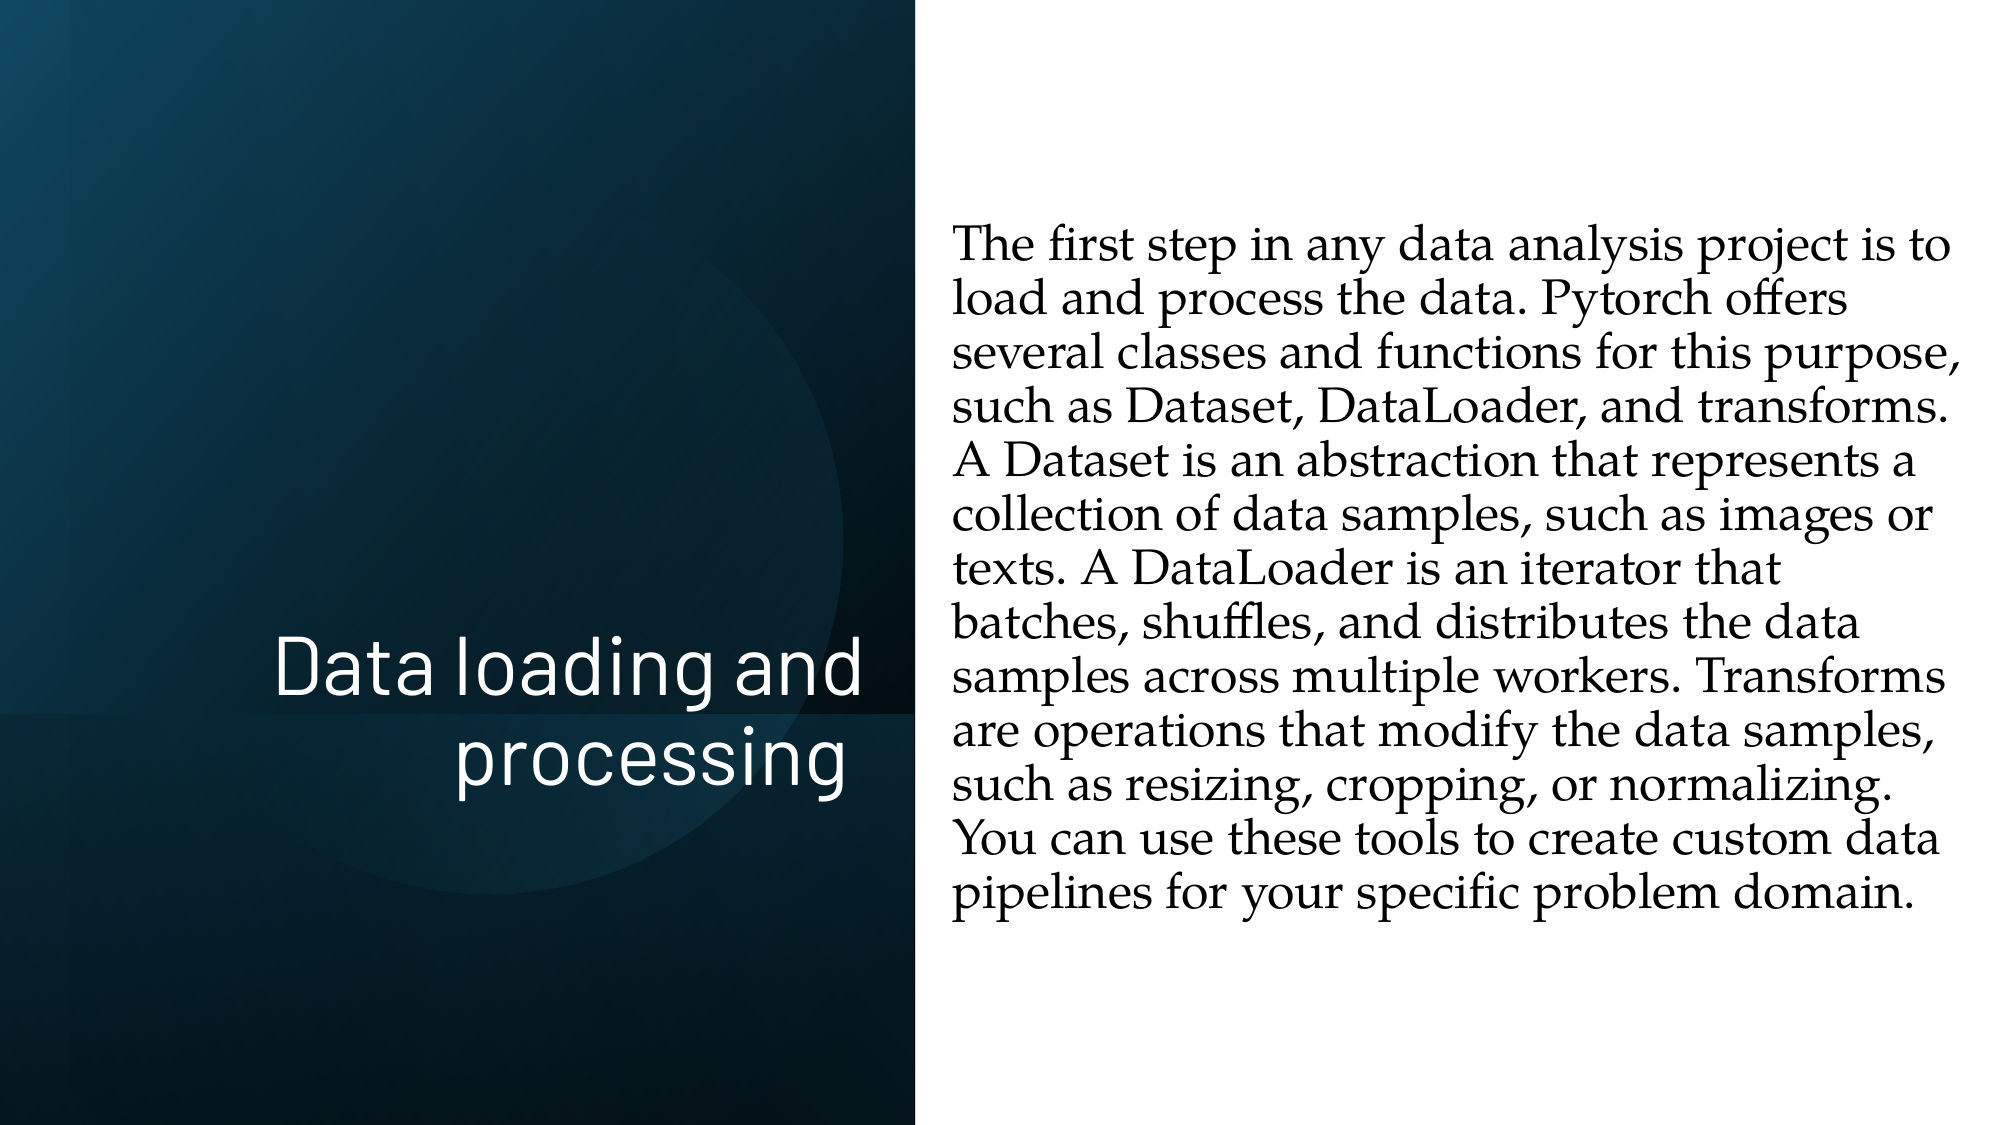

The first step in any data analysis project is to load and process the data. Pytorch offers several classes and functions for this purpose, such as Dataset, DataLoader, and transforms. A Dataset is an abstraction that represents a collection of data samples, such as images or texts. A DataLoader is an iterator that batches, shuffles, and distributes the data samples across multiple workers. Transforms are operations that modify the data samples, such as resizing, cropping, or normalizing. You can use these tools to create custom data pipelines for your specific problem domain.

# Data loading and processing